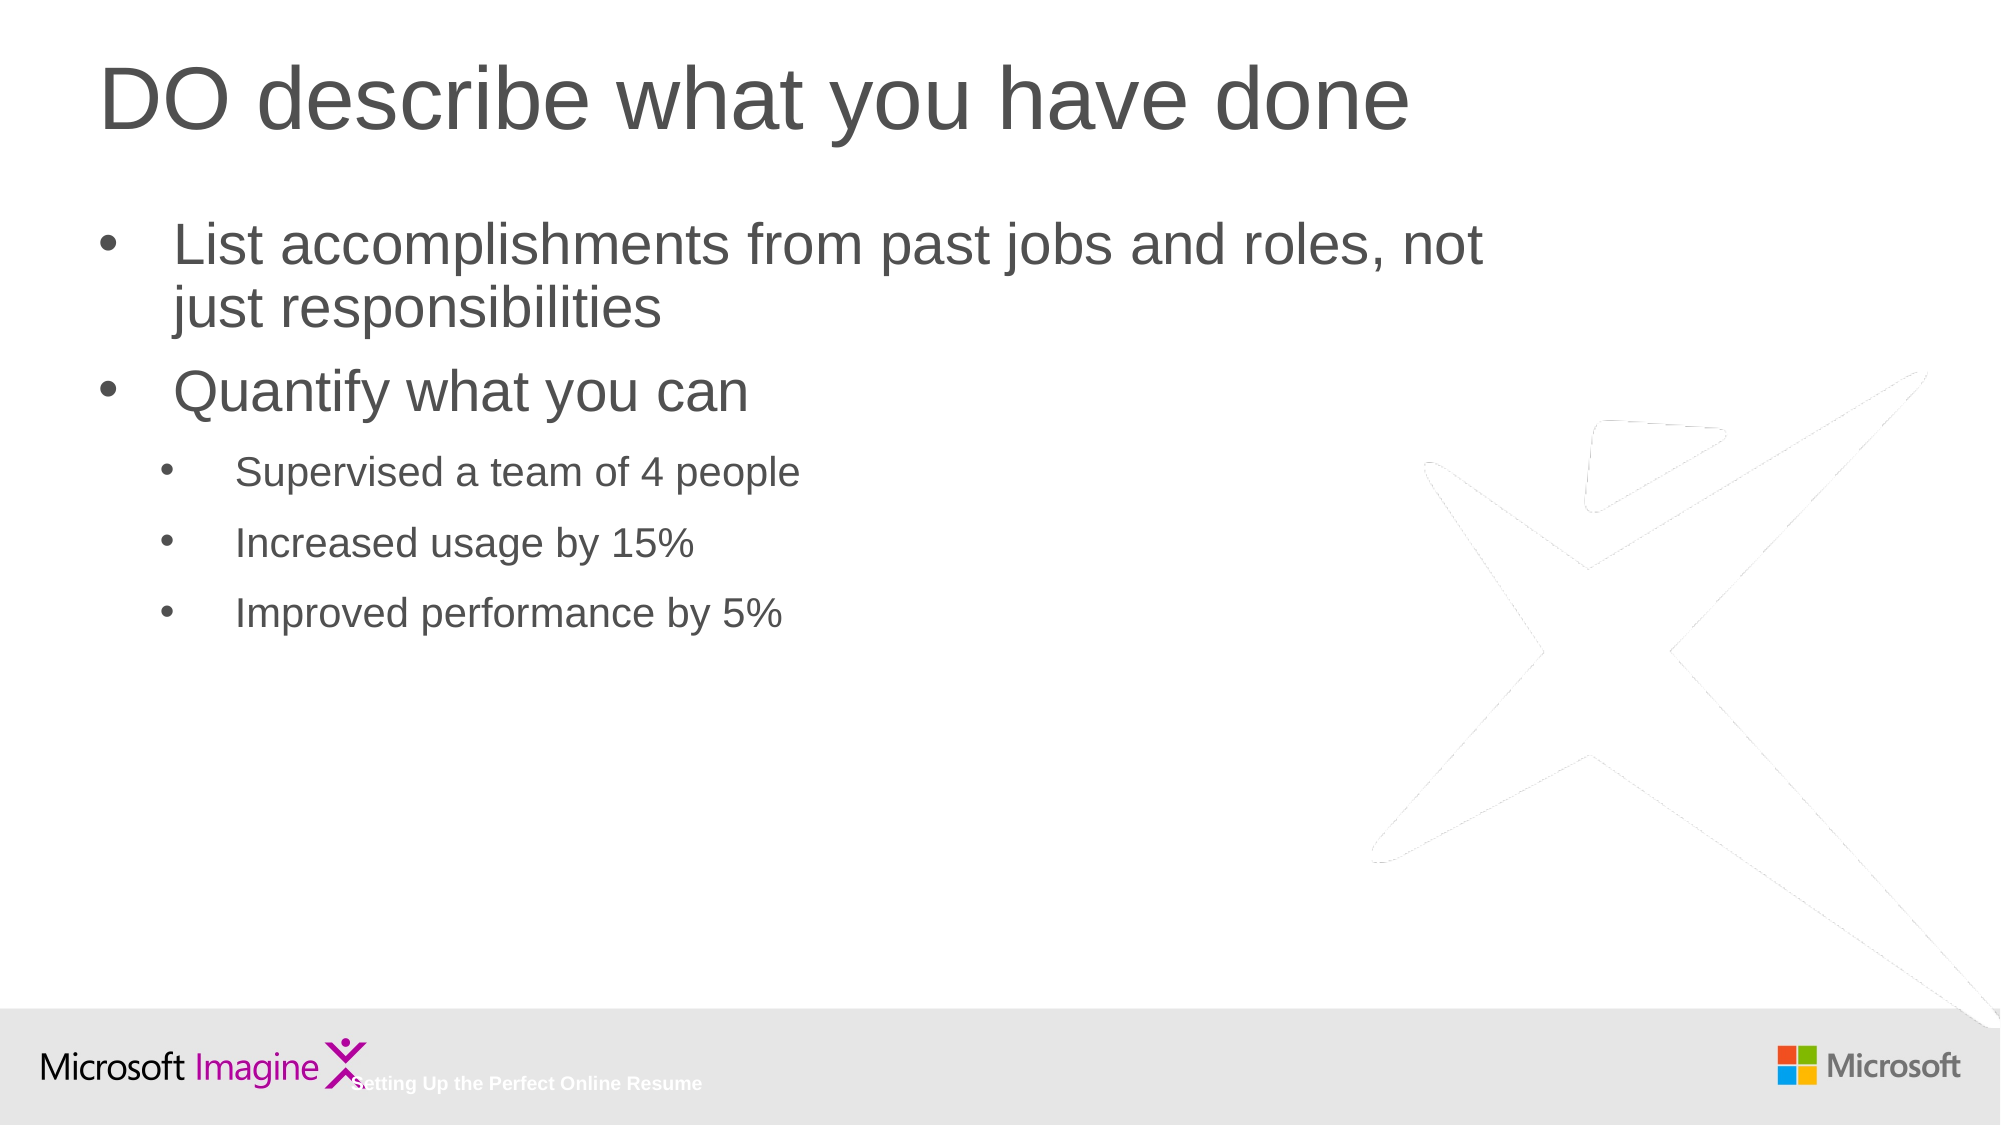

# DO describe what you have done
List accomplishments from past jobs and roles, not just responsibilities
Quantify what you can
Supervised a team of 4 people
Increased usage by 15%
Improved performance by 5%
Setting Up the Perfect Online Resume